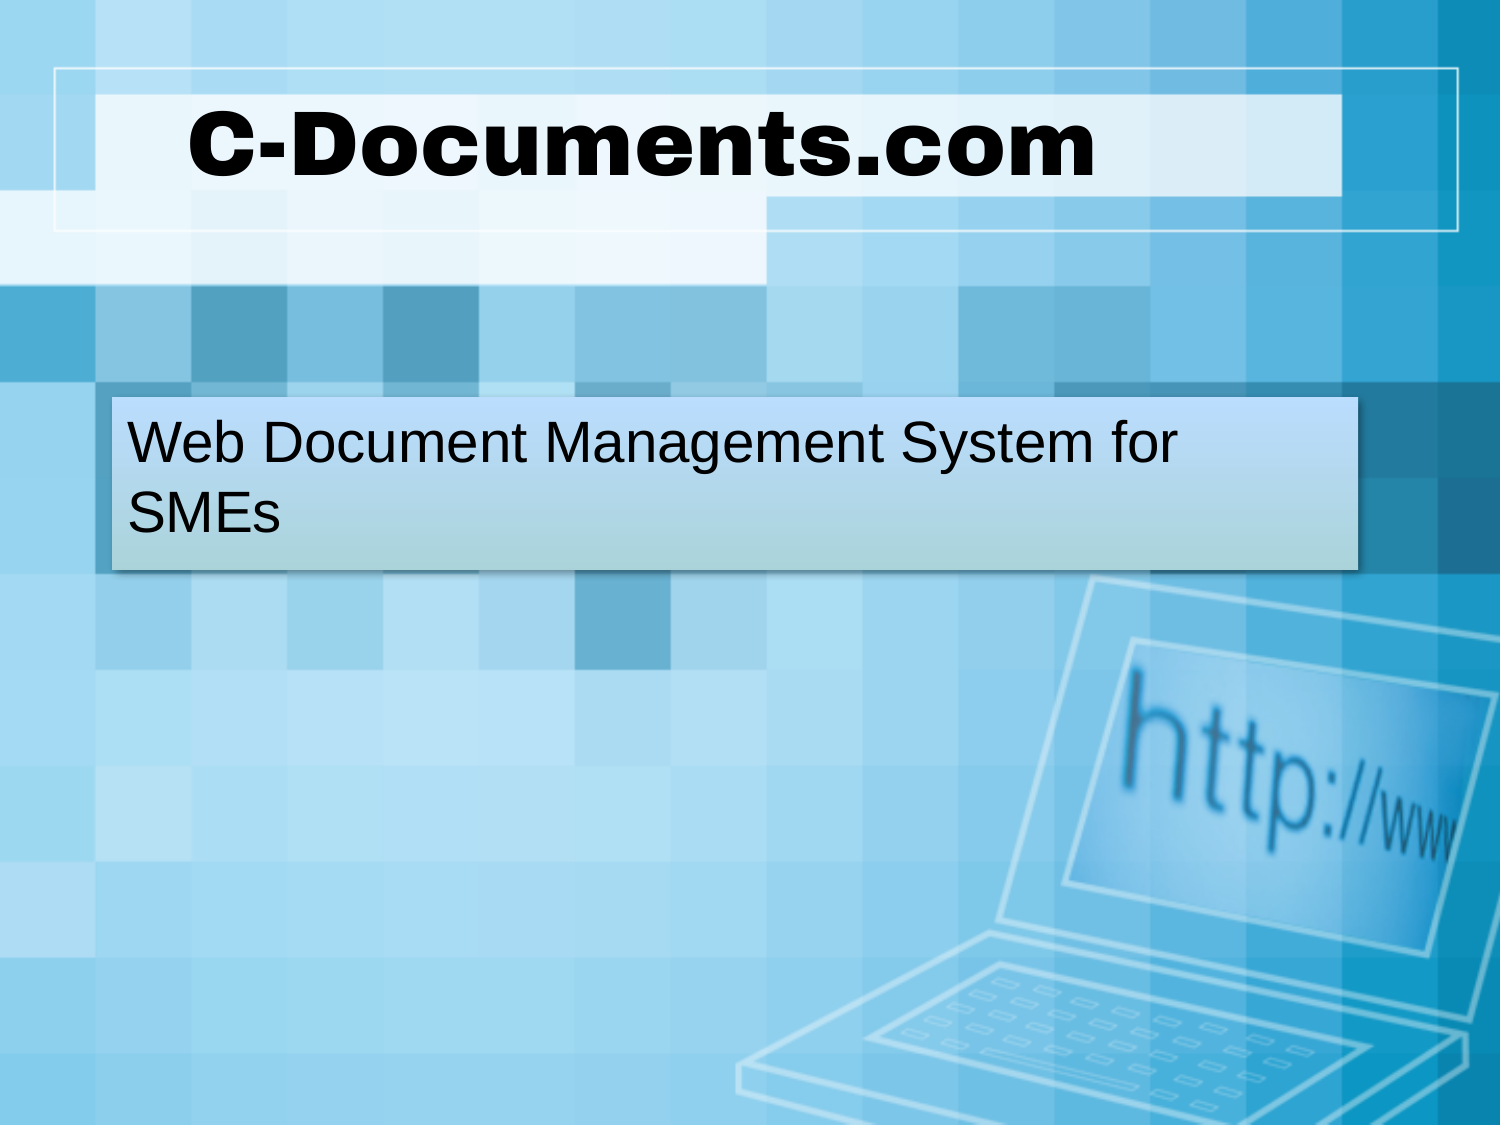

# C-Documents.com
Web Document Management System for SMEs